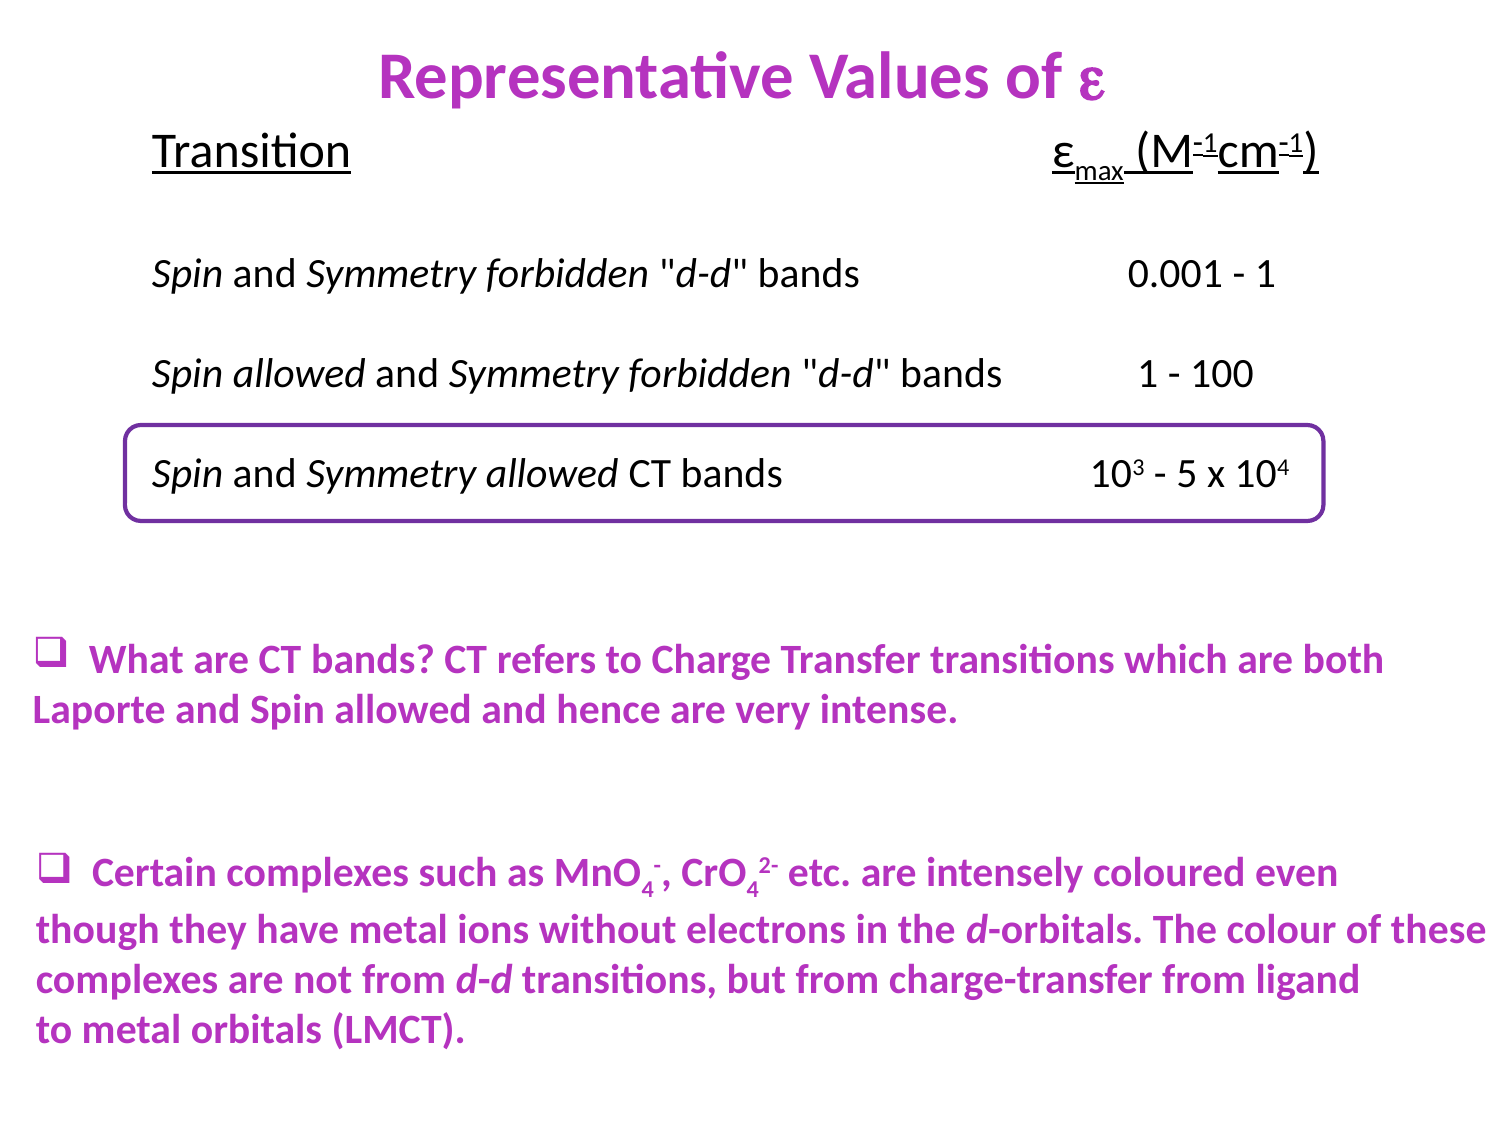

Representative Values of ε
Transition 					εmax (M−1cm−1)

Spin and Symmetry forbidden "d-d" bands		        0.001 - 1

Spin allowed and Symmetry forbidden "d-d" bands  	         1 - 100

Spin and Symmetry allowed CT bands	     	    103 - 5 x 104

What are CT bands? CT refers to Charge Transfer transitions which are both
Laporte and Spin allowed and hence are very intense.
Certain complexes such as MnO4-, CrO42- etc. are intensely coloured even
though they have metal ions without electrons in the d-orbitals. The colour of these
complexes are not from d-d transitions, but from charge-transfer from ligand
to metal orbitals (LMCT).